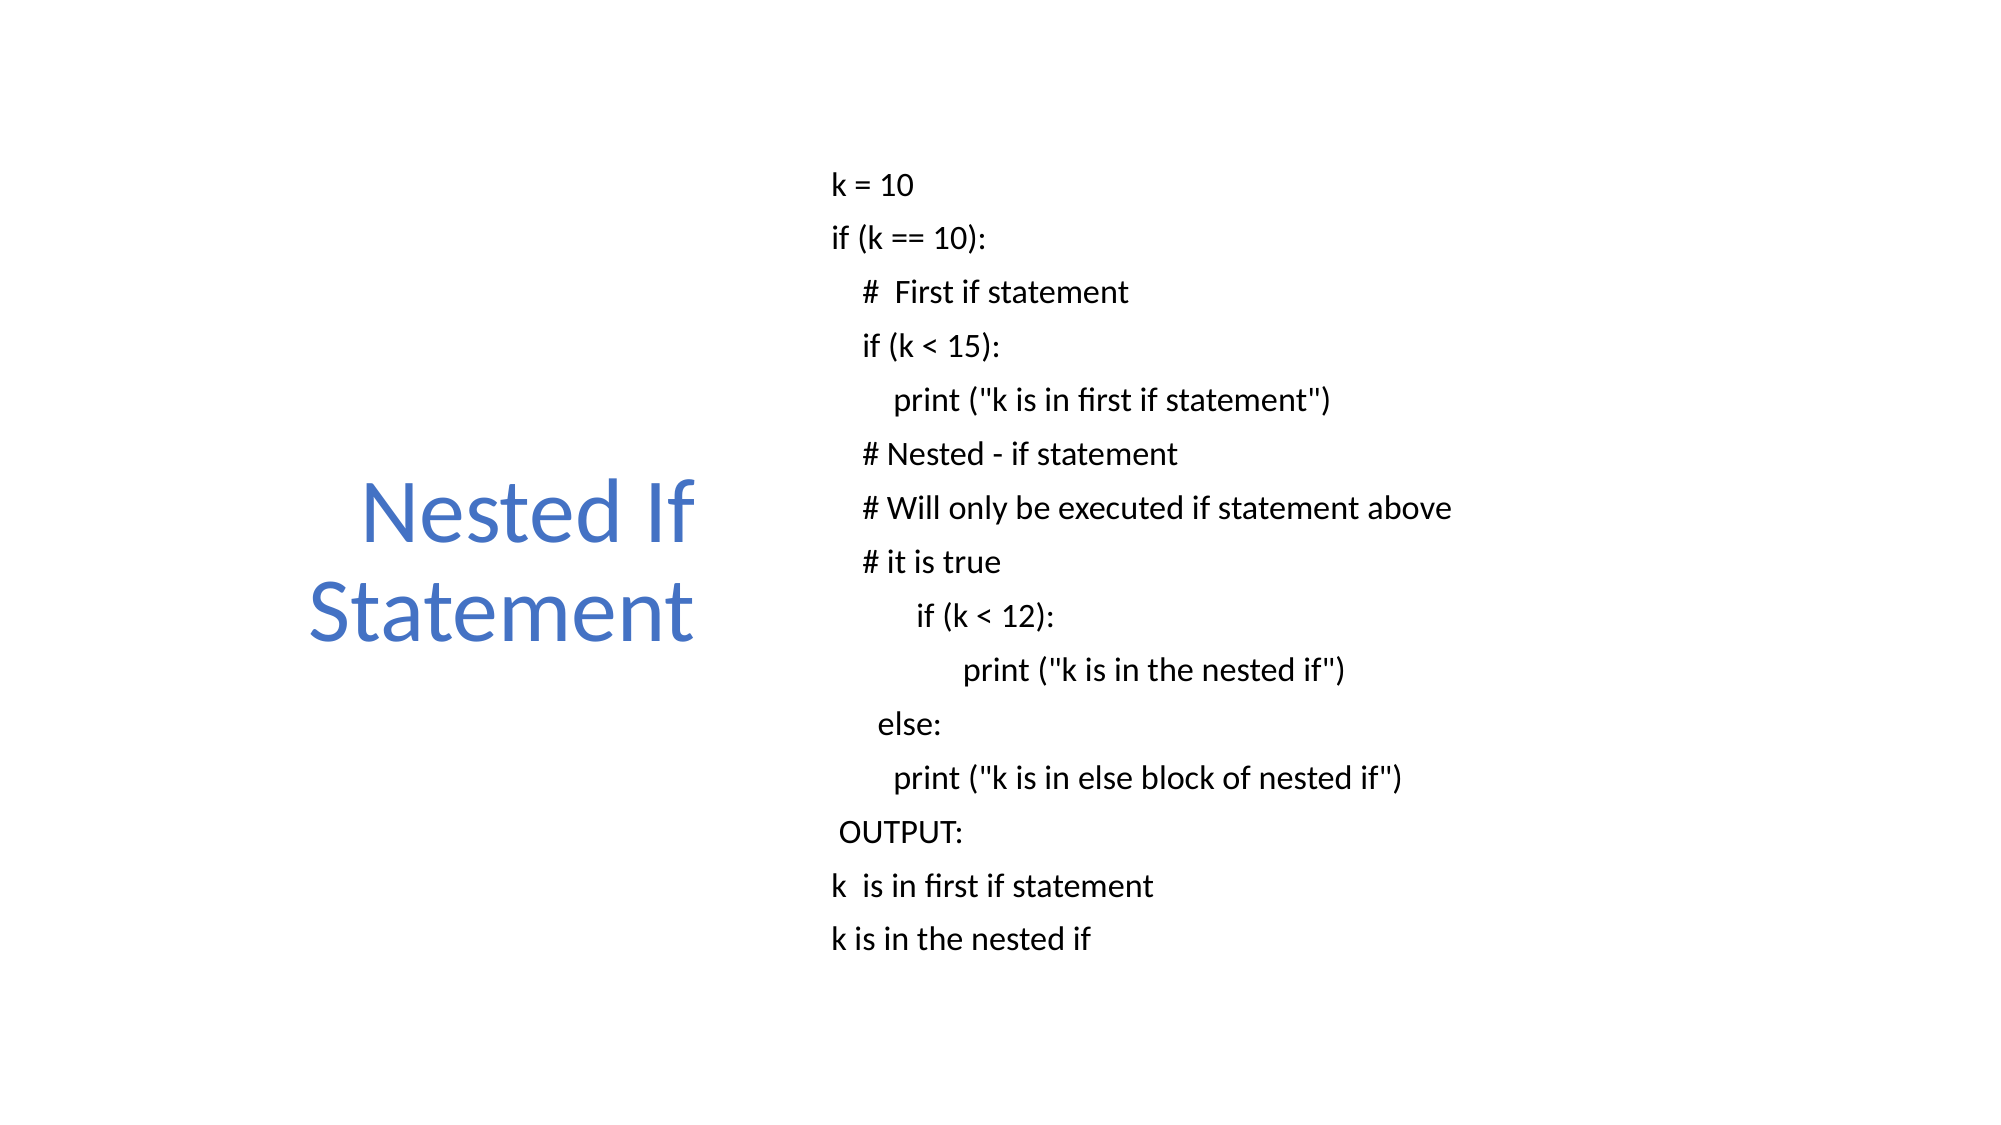

# Nested If Statement
﻿k = 10
if (k == 10):
    #  First if statement
    if (k < 15):
        print ("k is in first if statement")
    # Nested - if statement
    # Will only be executed if statement above
    # it is true
           if (k < 12):
                 print ("k is in the nested if")
      else:
        print ("k is in else block of nested if")
 OUTPUT:
k  is in first if statement
k is in the nested if